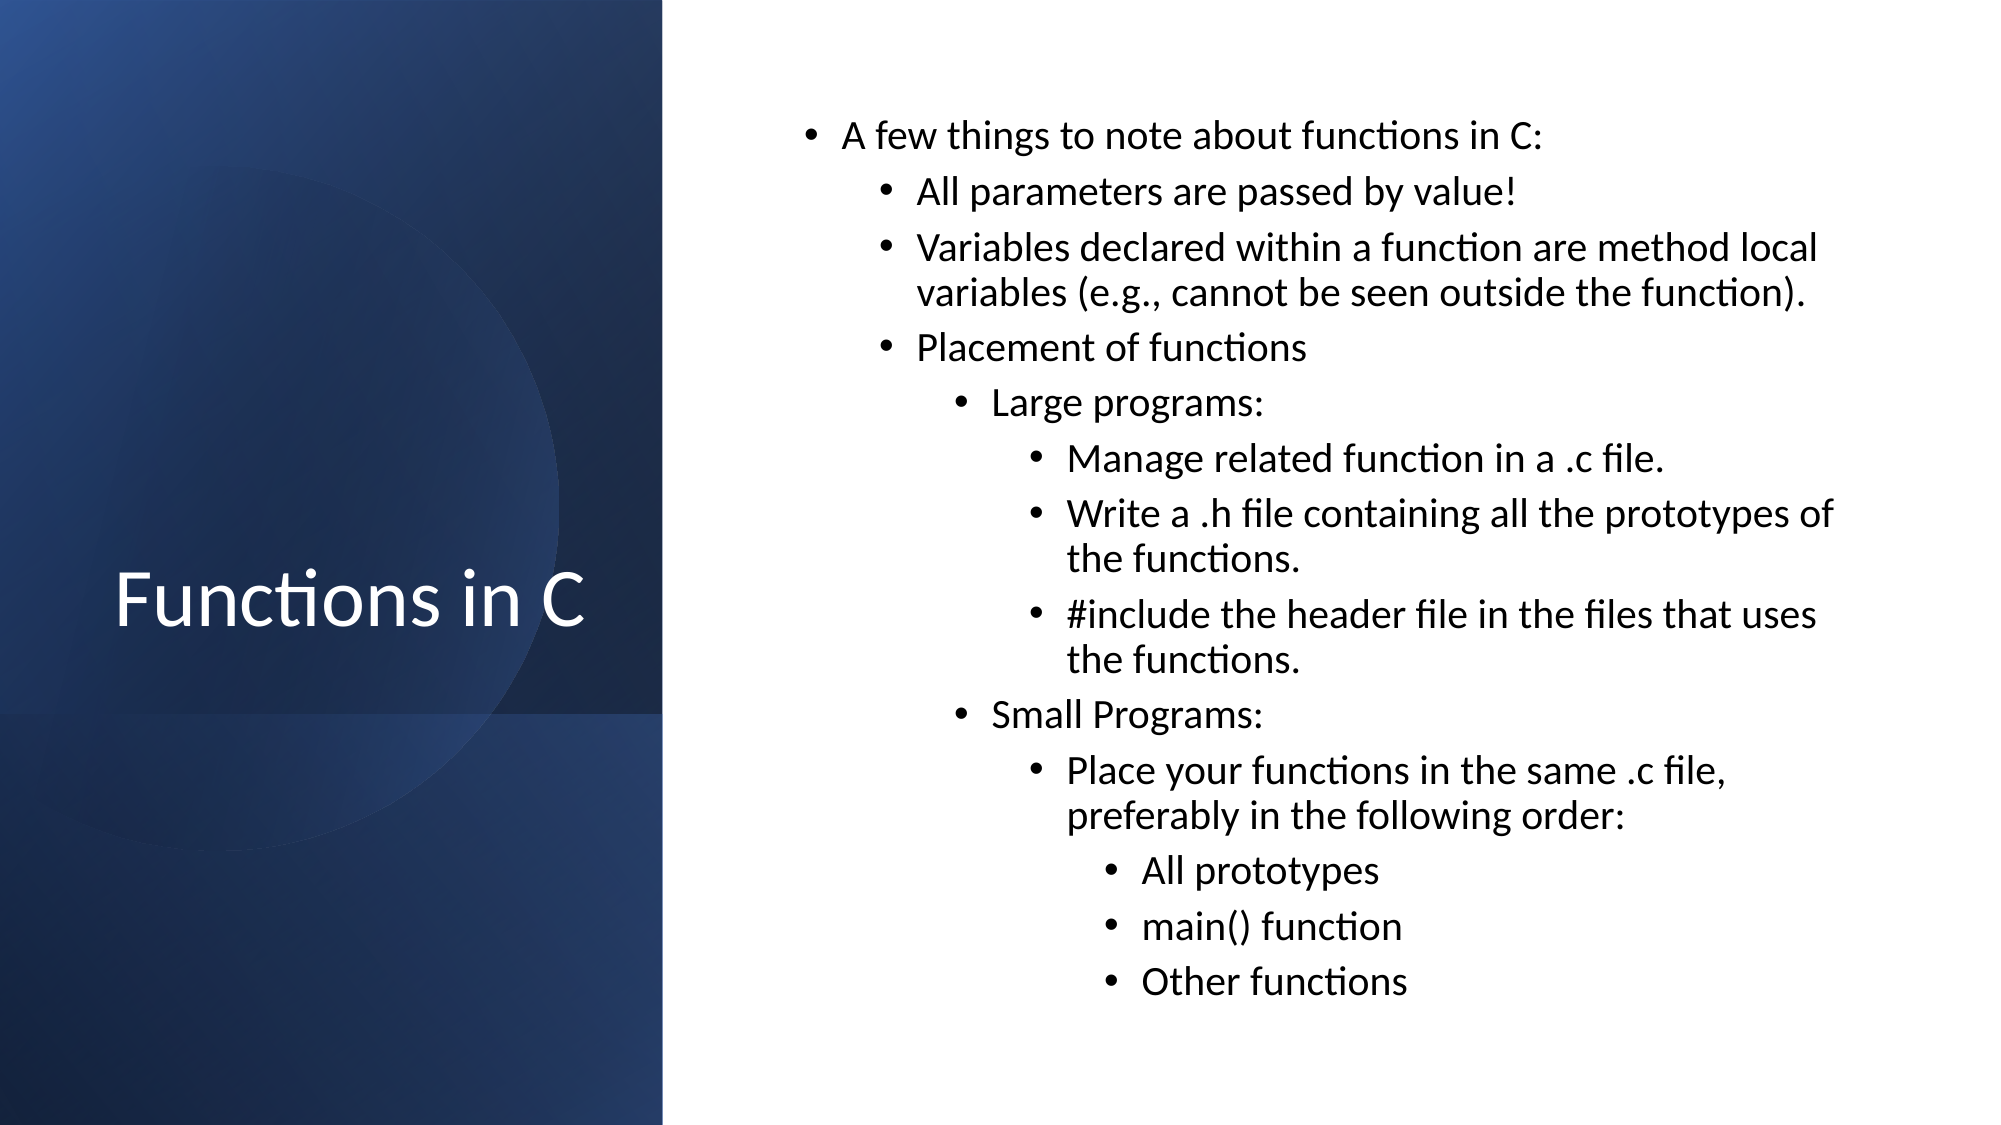

# Functions in C
A few things to note about functions in C:
All parameters are passed by value!
Variables declared within a function are method local variables (e.g., cannot be seen outside the function).
Placement of functions
Large programs:
Manage related function in a .c file.
Write a .h file containing all the prototypes of the functions.
#include the header file in the files that uses the functions.
Small Programs:
Place your functions in the same .c file, preferably in the following order:
All prototypes
main() function
Other functions